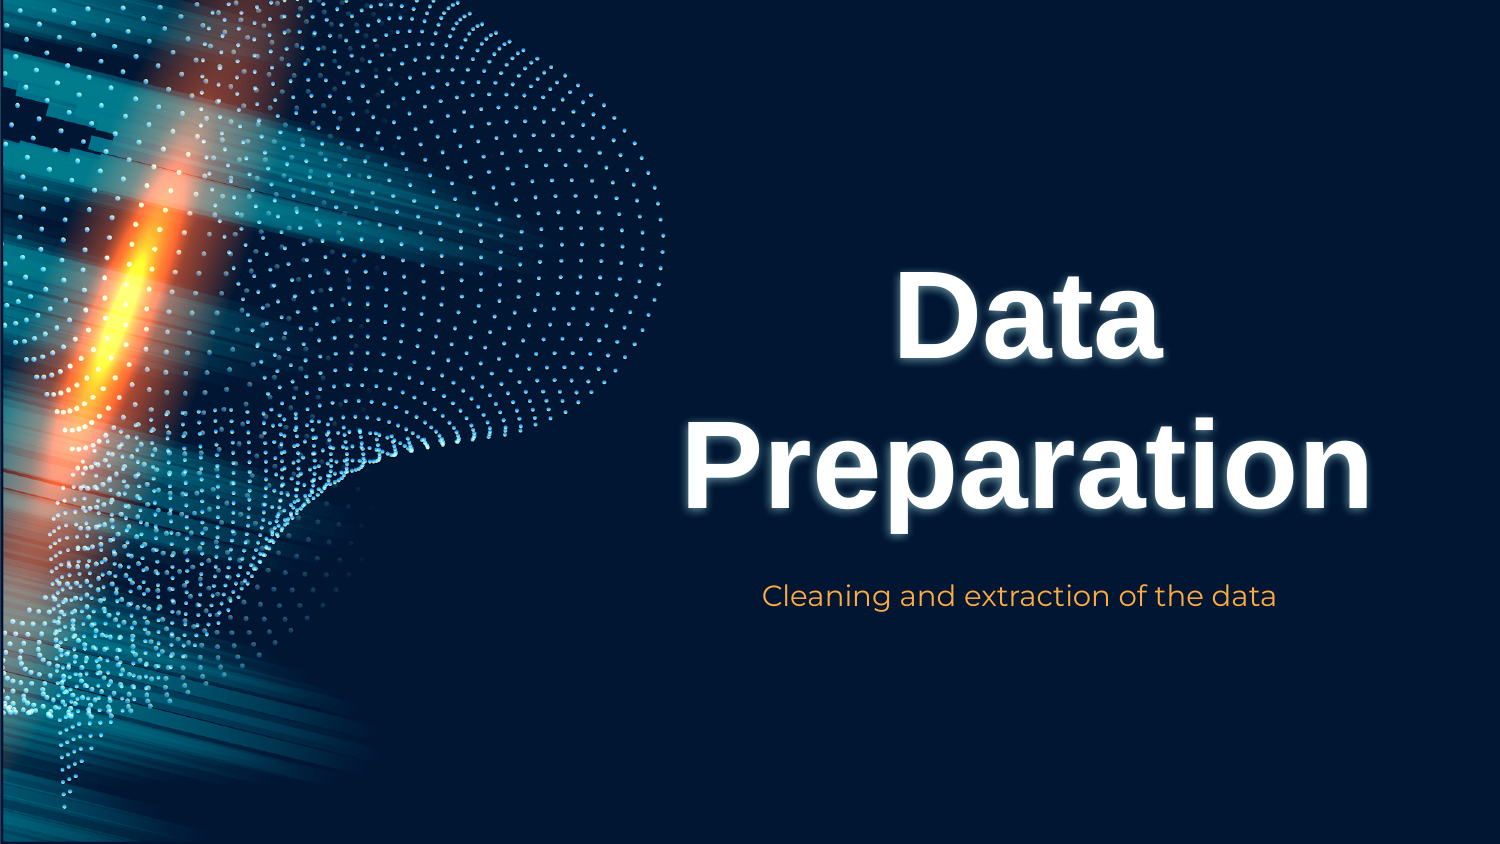

# Data Preparation
Cleaning and extraction of the data